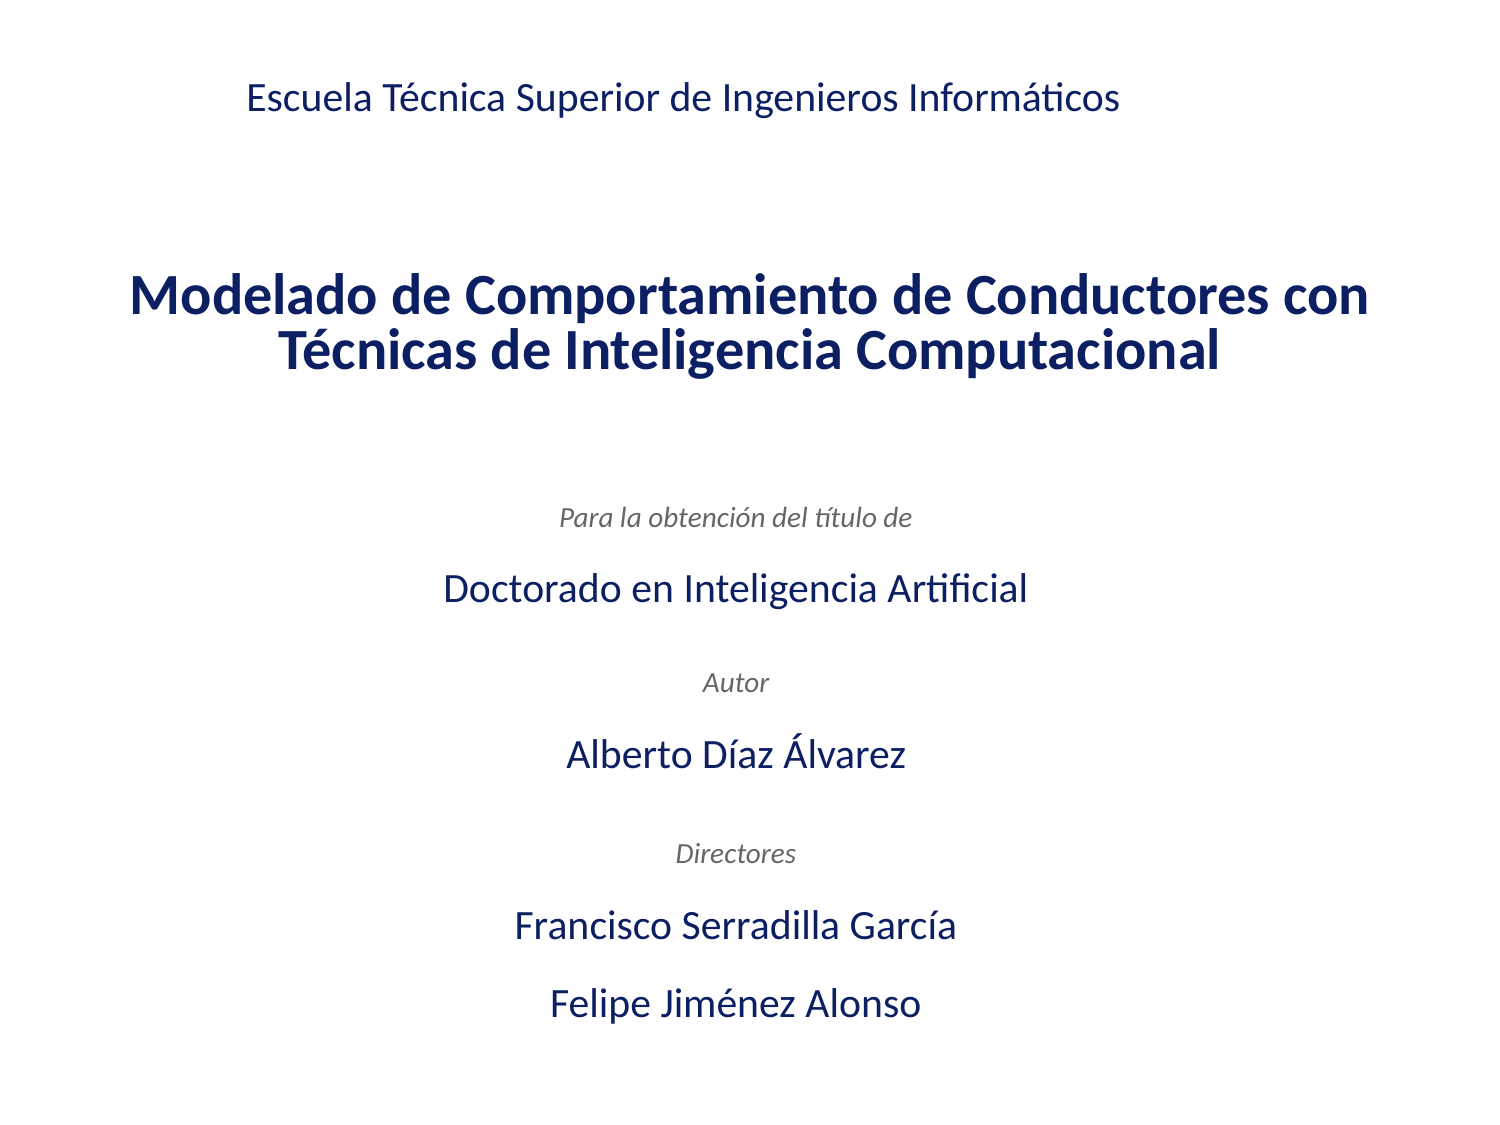

Escuela Técnica Superior de Ingenieros Informáticos
Modelado de Comportamiento de Conductores con Técnicas de Inteligencia Computacional
Para la obtención del título de
Doctorado en Inteligencia Artificial
Autor
Alberto Díaz Álvarez
Directores
Francisco Serradilla García
Felipe Jiménez Alonso